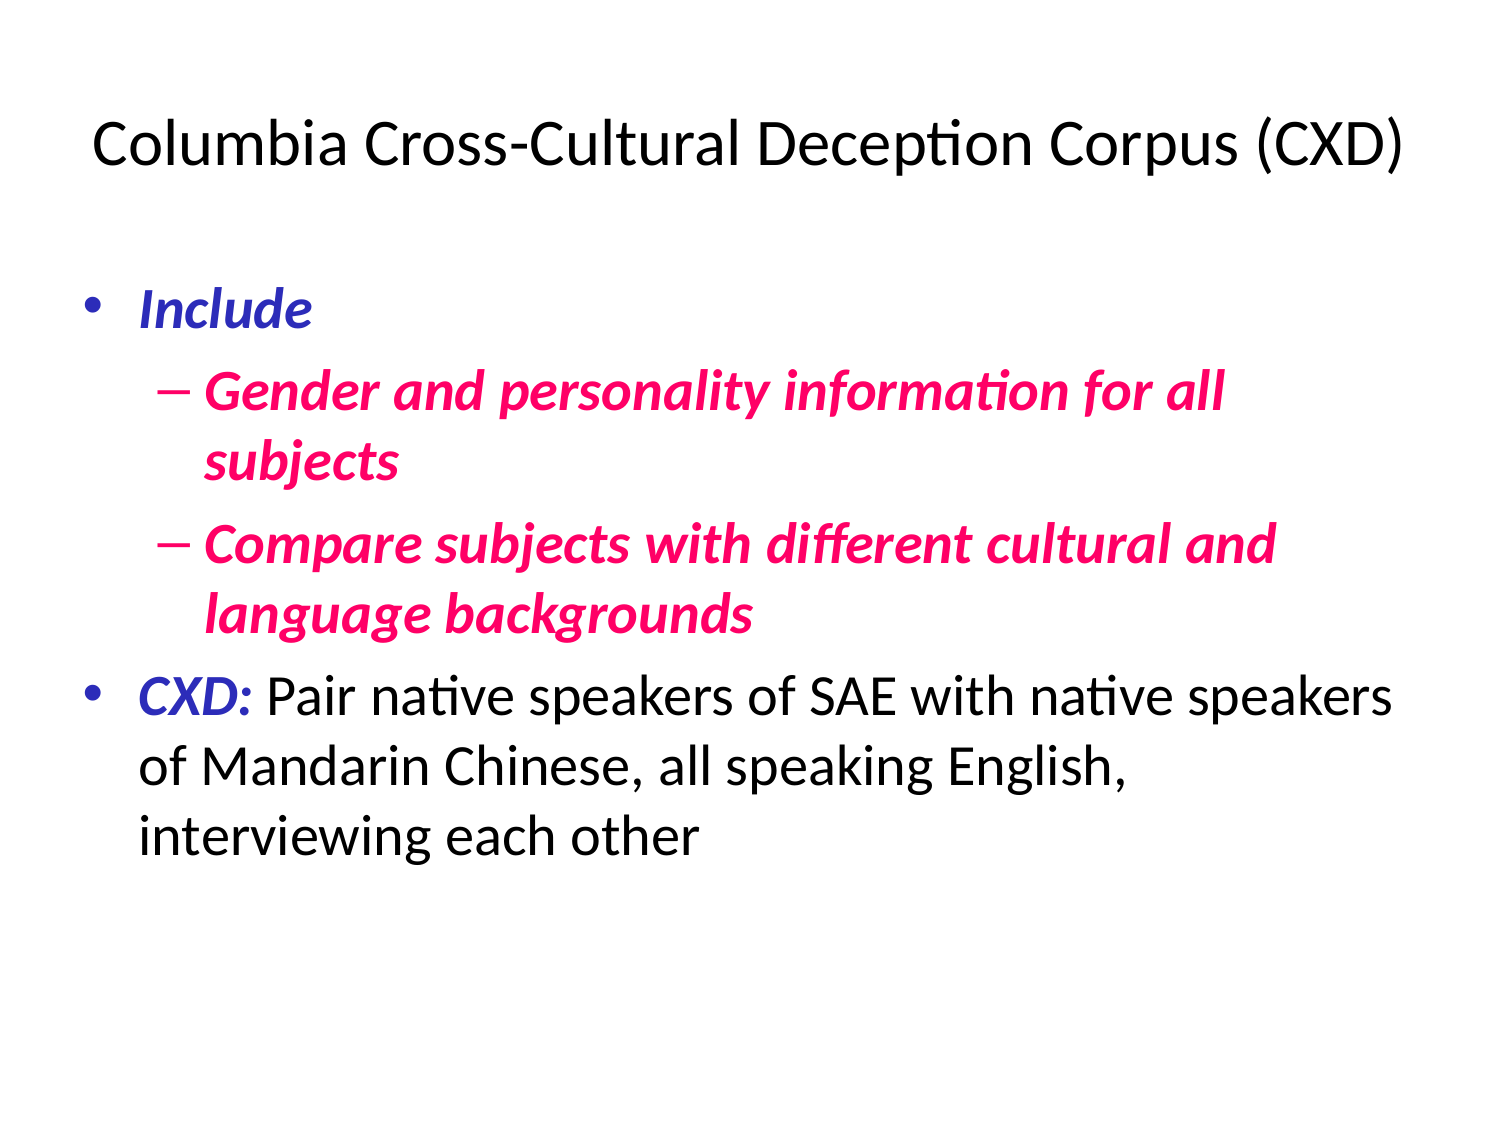

# Columbia Cross-Cultural Deception Corpus (CXD)
Include
Gender and personality information for all subjects
Compare subjects with different cultural and language backgrounds
CXD: Pair native speakers of SAE with native speakers of Mandarin Chinese, all speaking English, interviewing each other
7